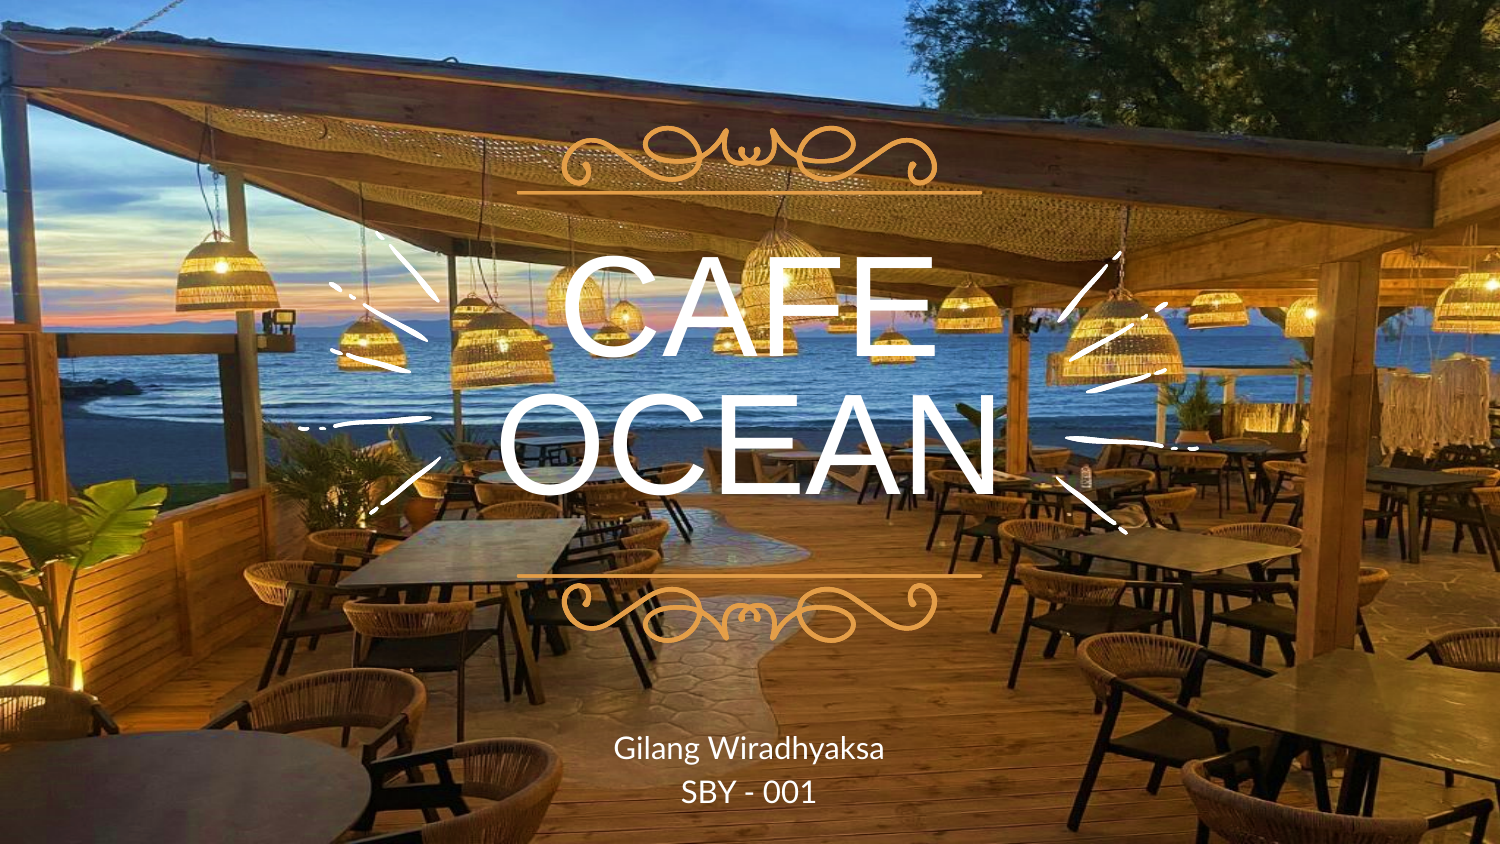

# CAFE OCEAN

Gilang Wiradhyaksa
SBY - 001